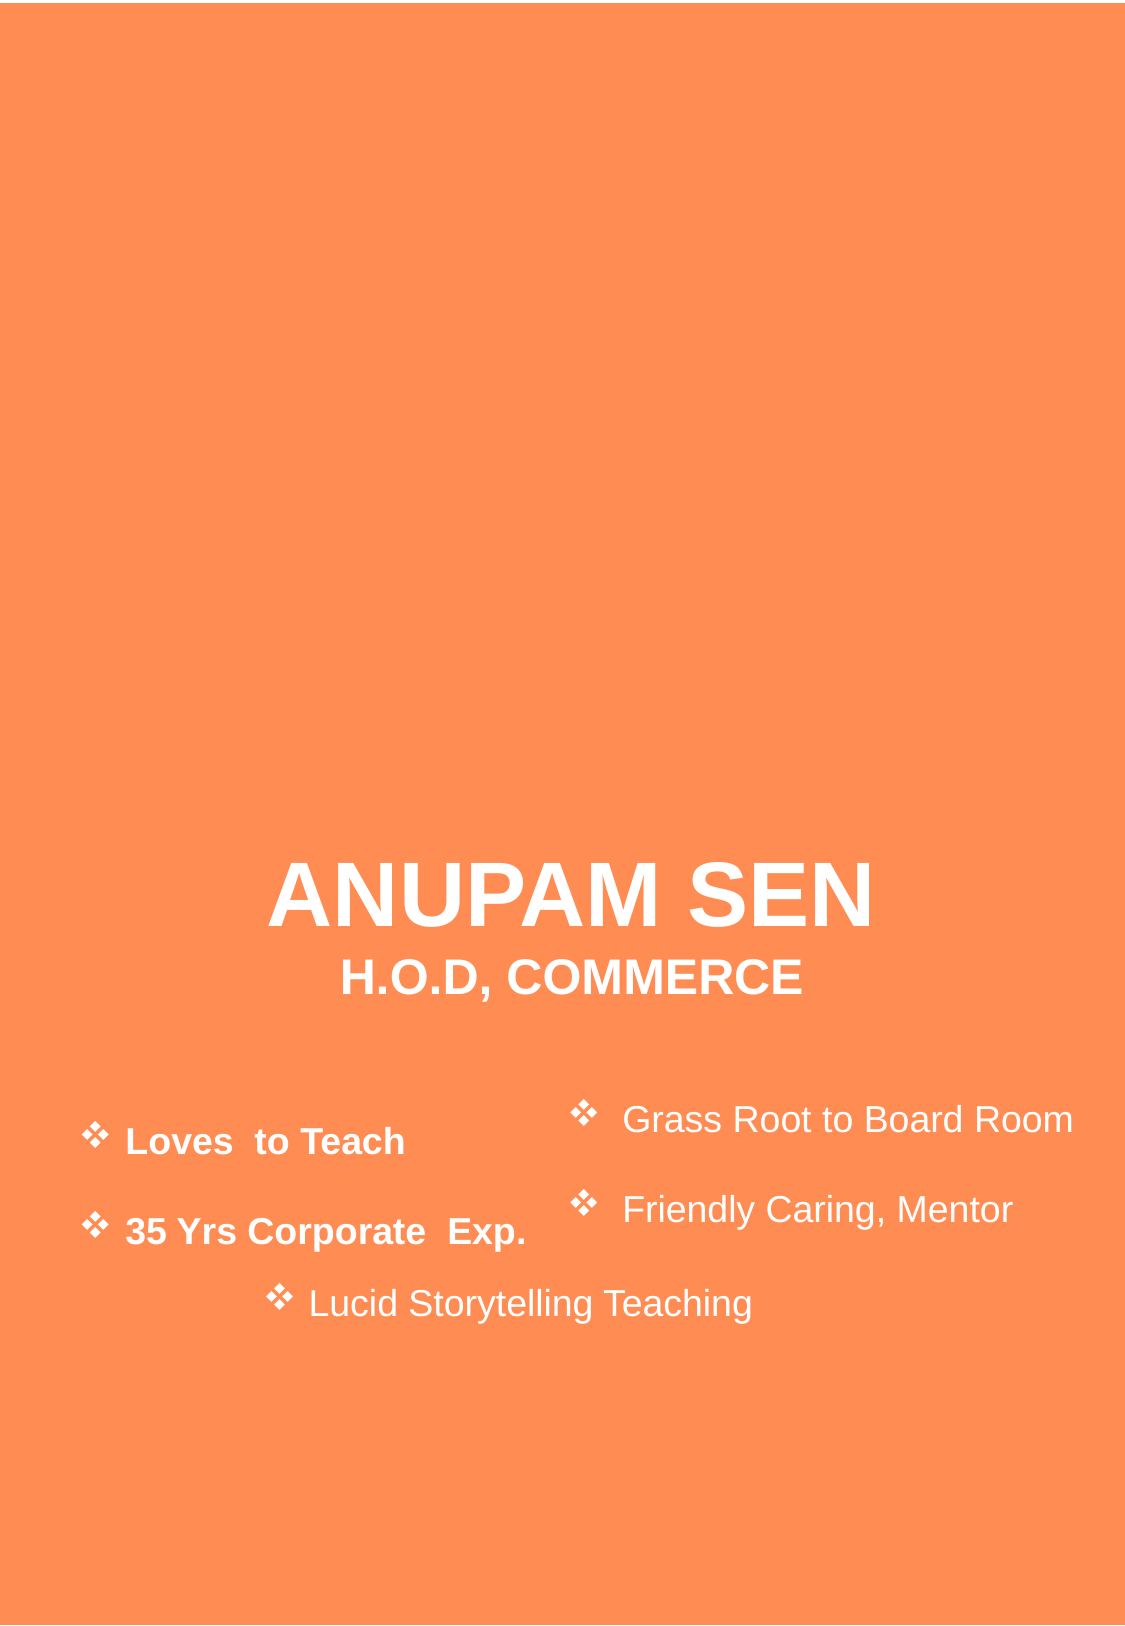

Anupam Sen
H.O.D, Commerce
Loves  to Teach
35 Yrs Corporate  Exp.

  Grass Root to Board Room

  Friendly Caring, Mentor

 Lucid Storytelling Teaching